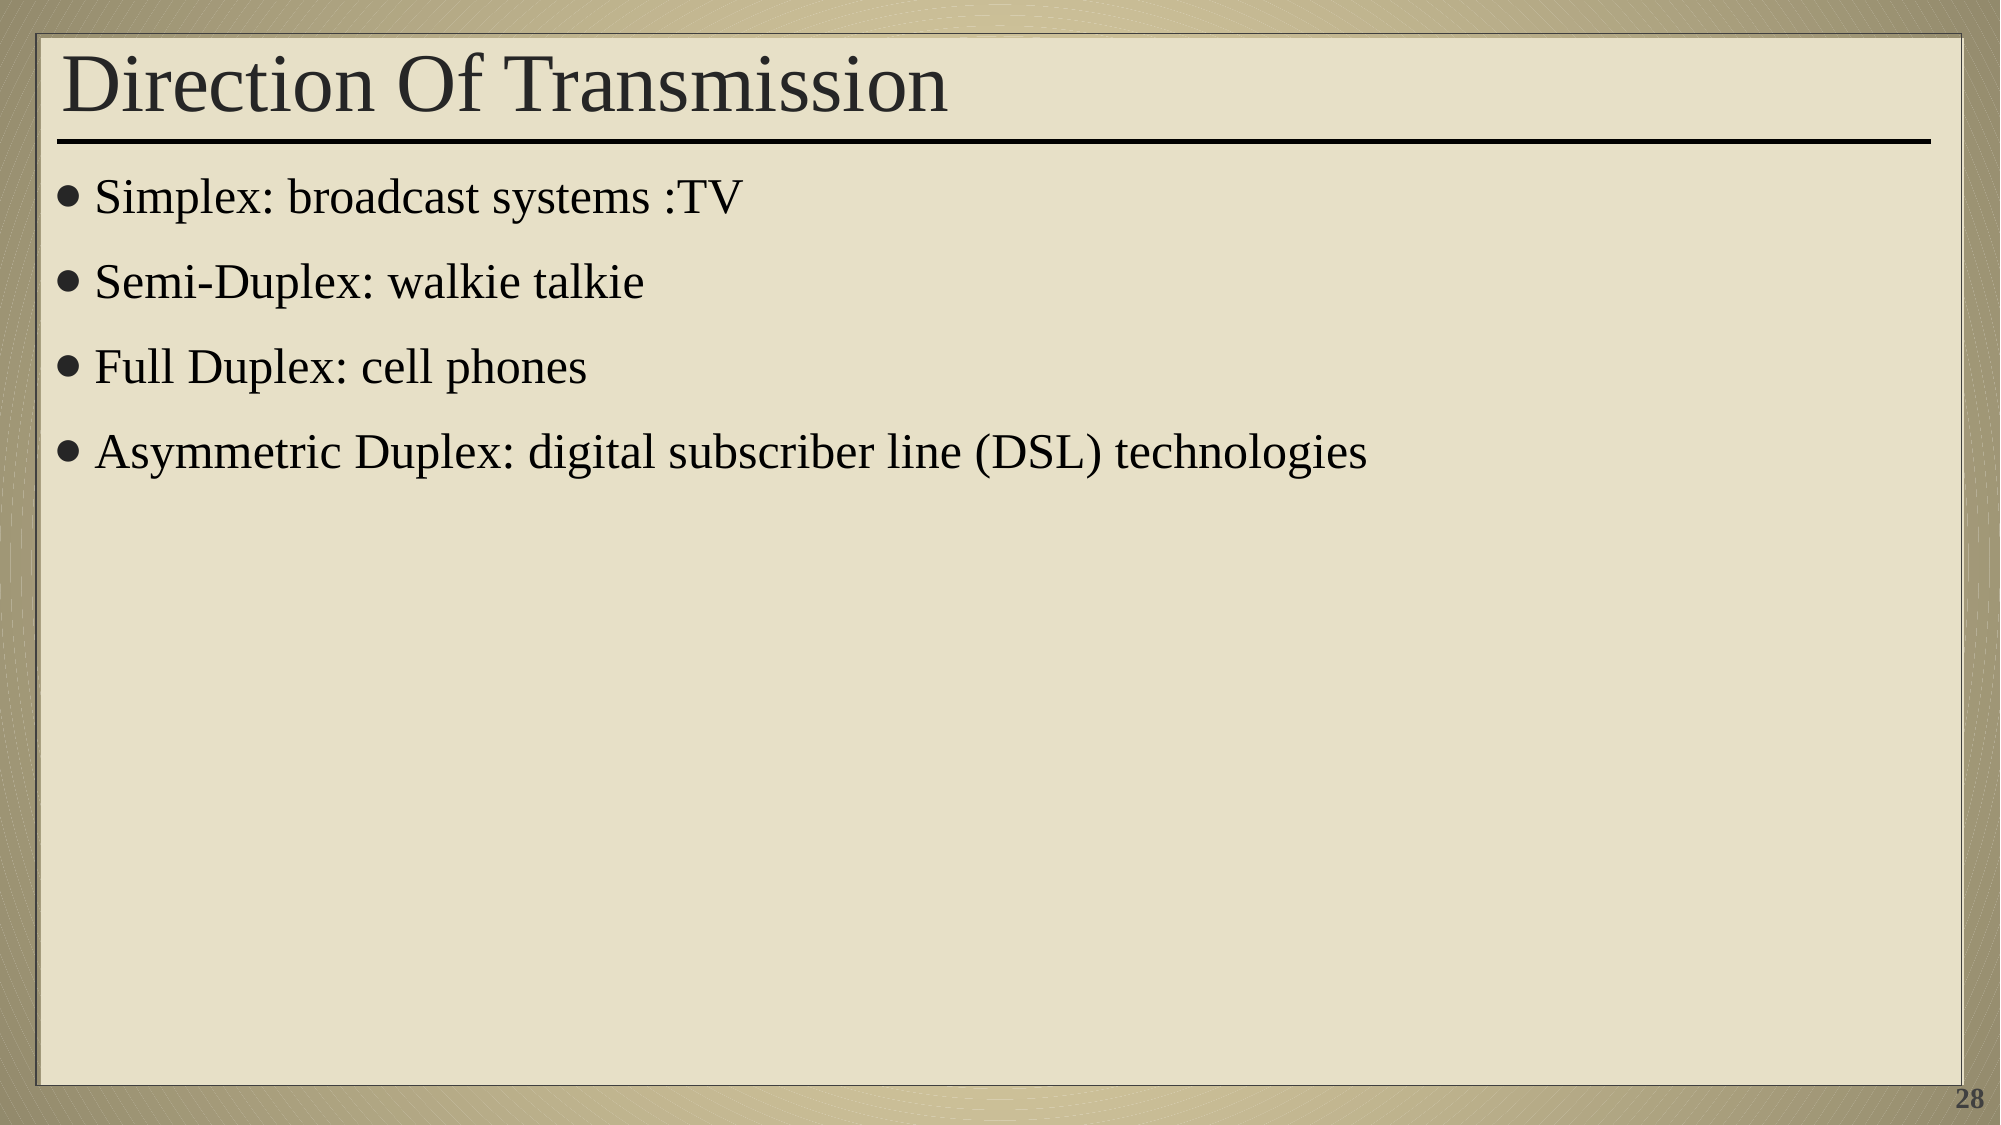

# Direction Of Transmission
Simplex: broadcast systems :TV
Semi-Duplex: walkie talkie
Full Duplex: cell phones
Asymmetric Duplex: digital subscriber line (DSL) technologies
28